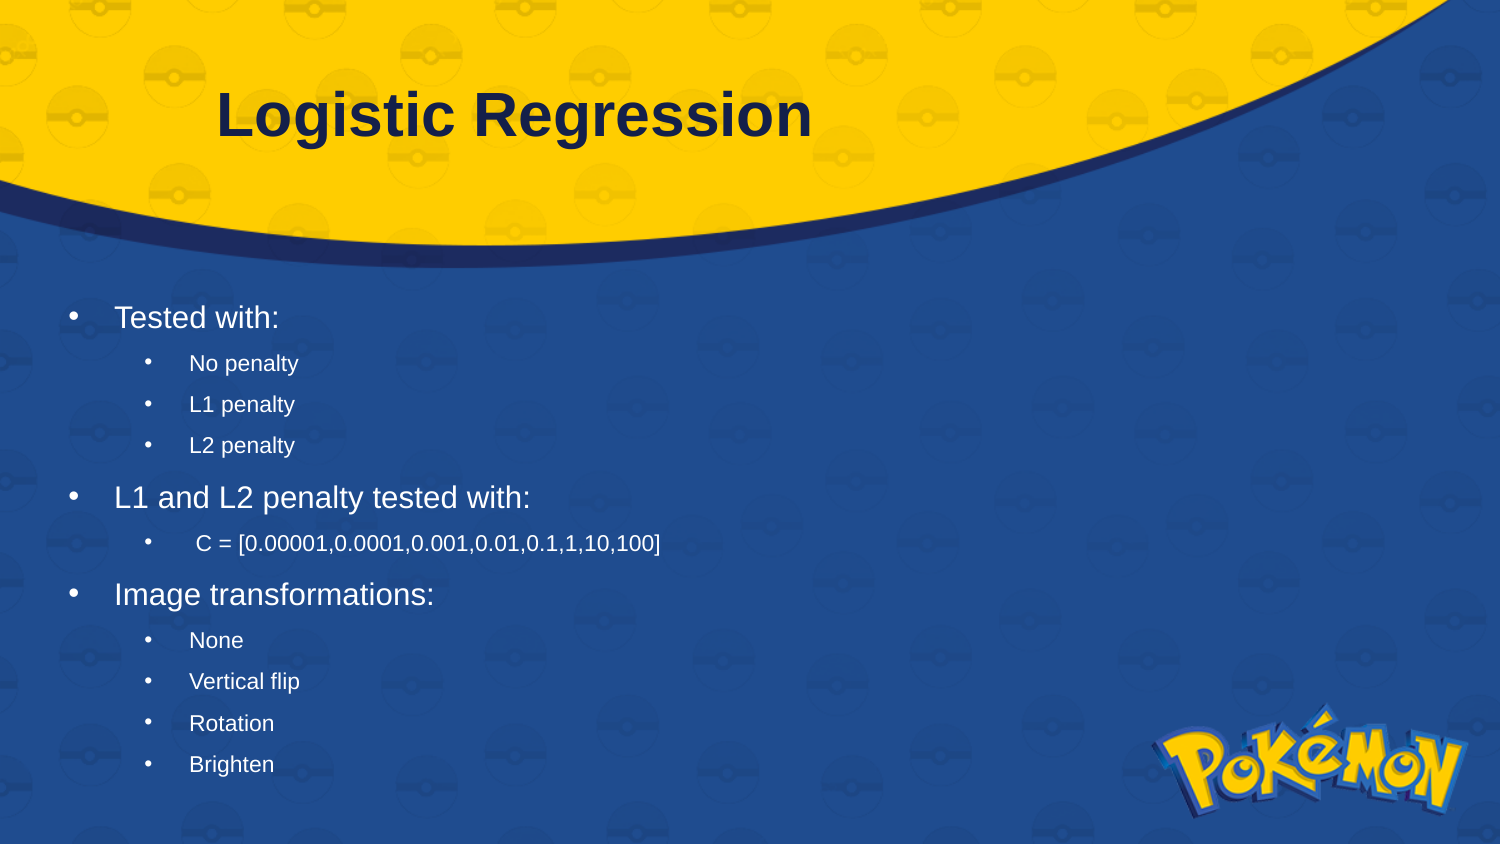

# Logistic Regression
Tested with:
No penalty
L1 penalty
L2 penalty
L1 and L2 penalty tested with:
 C = [0.00001,0.0001,0.001,0.01,0.1,1,10,100]
Image transformations:
None
Vertical flip
Rotation
Brighten